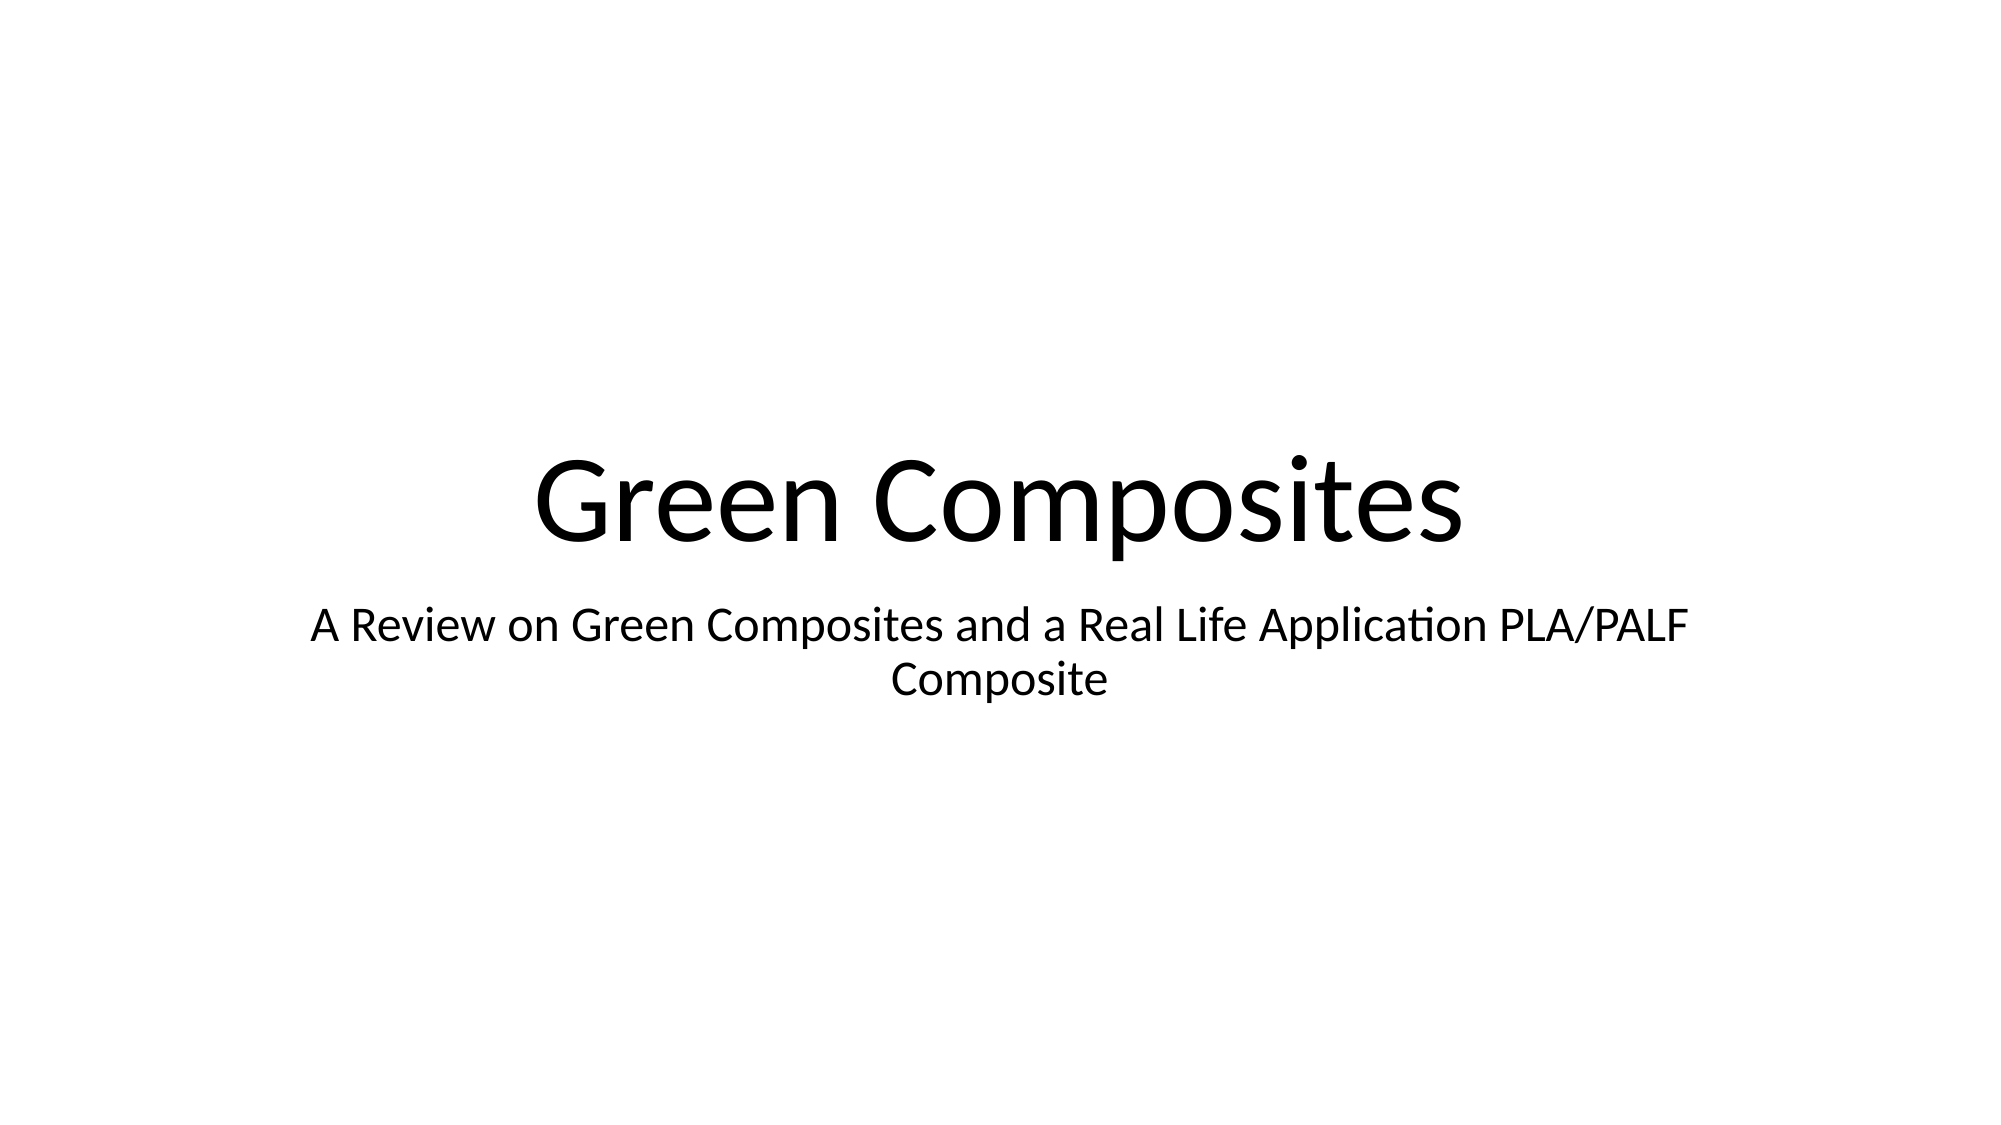

# Green Composites
A Review on Green Composites and a Real Life Application PLA/PALF Composite